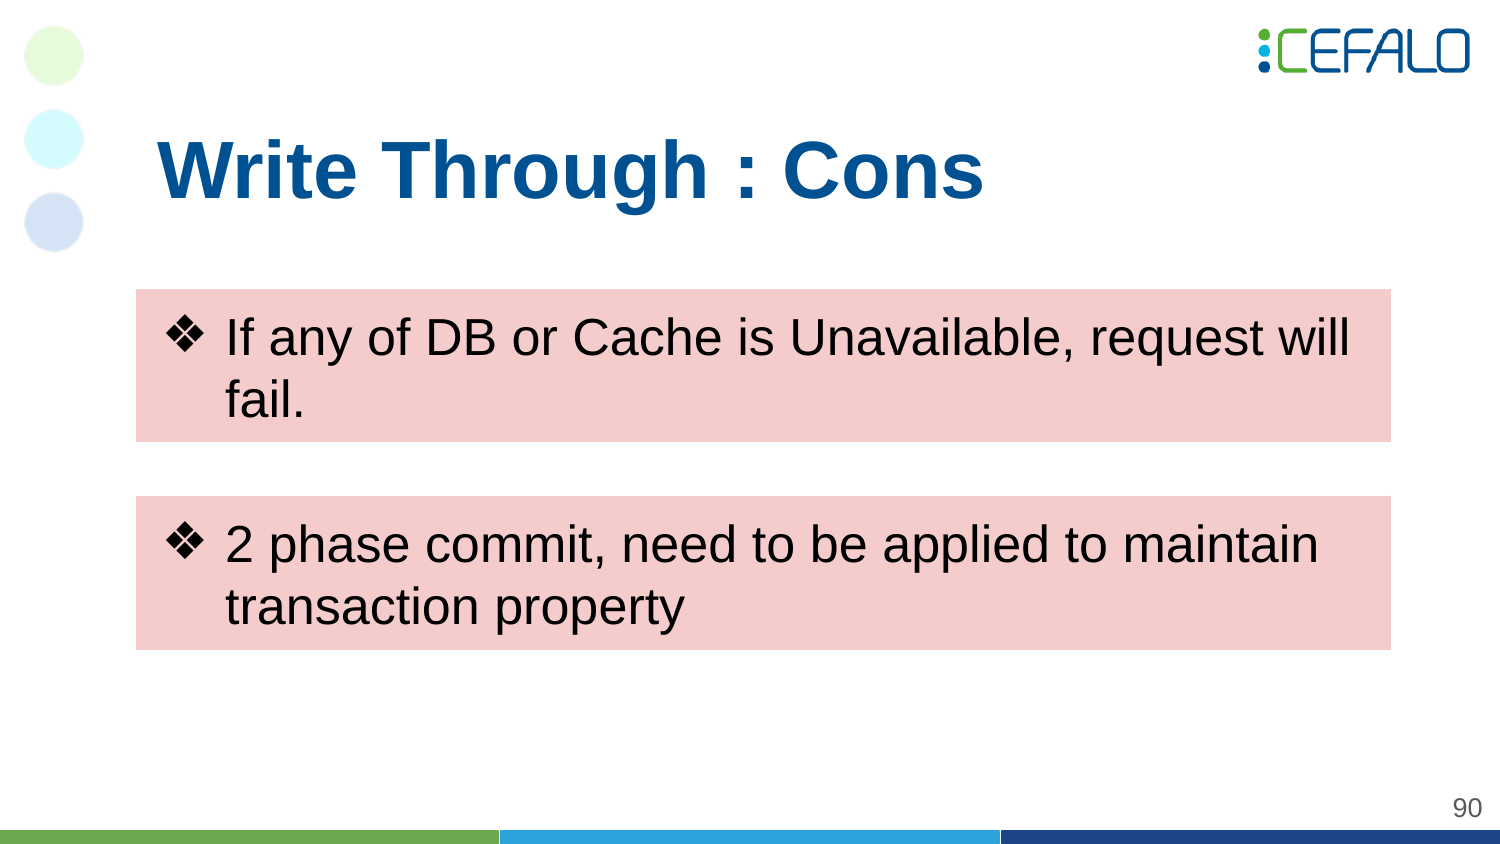

Write Through : Cons
If any of DB or Cache is Unavailable, request will fail.
2 phase commit, need to be applied to maintain transaction property
90